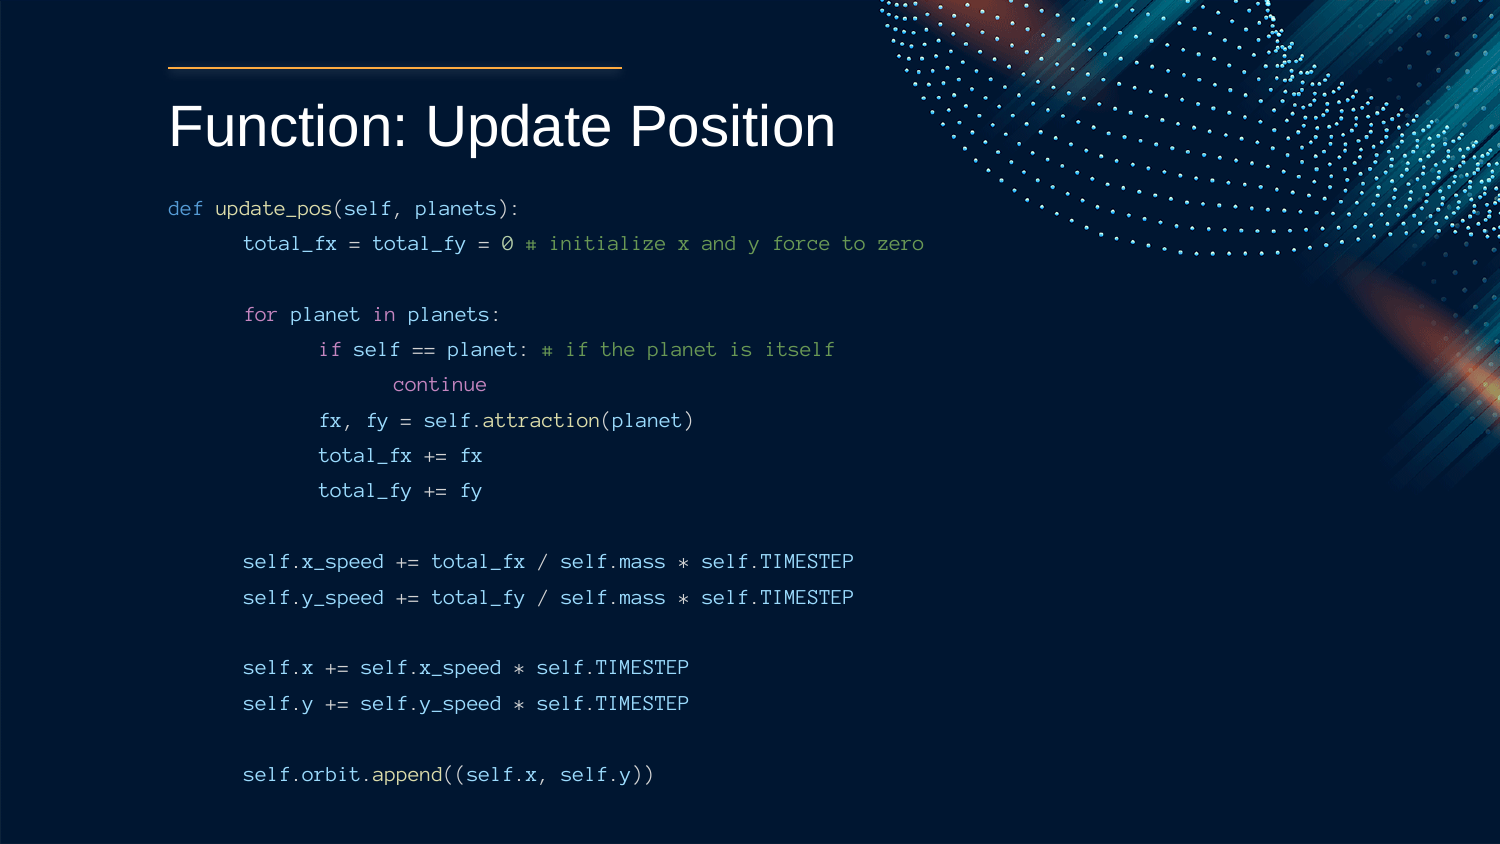

# Function: Update Position
def update_pos(self, planets):
total_fx = total_fy = 0 # initialize x and y force to zero

for planet in planets:
if self == planet: # if the planet is itself
continue
fx, fy = self.attraction(planet)
total_fx += fx
total_fy += fy

self.x_speed += total_fx / self.mass * self.TIMESTEP
self.y_speed += total_fy / self.mass * self.TIMESTEP

self.x += self.x_speed * self.TIMESTEP
self.y += self.y_speed * self.TIMESTEP

self.orbit.append((self.x, self.y))